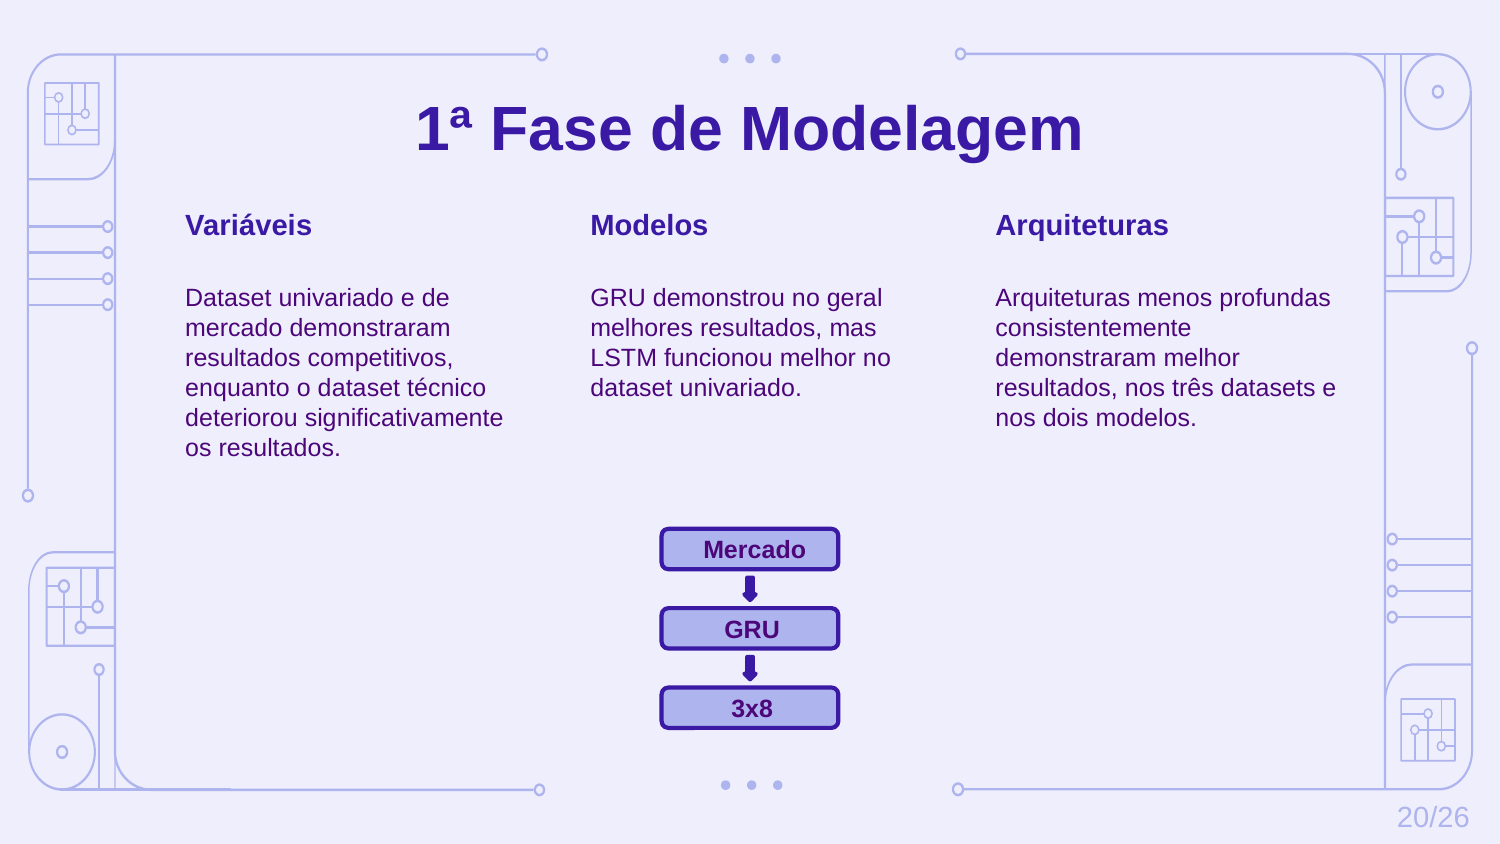

# 1ª Fase de Modelagem
Variáveis
Modelos
Arquiteturas
Dataset univariado e de mercado demonstraram resultados competitivos, enquanto o dataset técnico deteriorou significativamente os resultados.
GRU demonstrou no geral melhores resultados, mas LSTM funcionou melhor no dataset univariado.
Arquiteturas menos profundas consistentemente demonstraram melhor resultados, nos três datasets e nos dois modelos.
Mercado

   GRU

    3x8
20/26